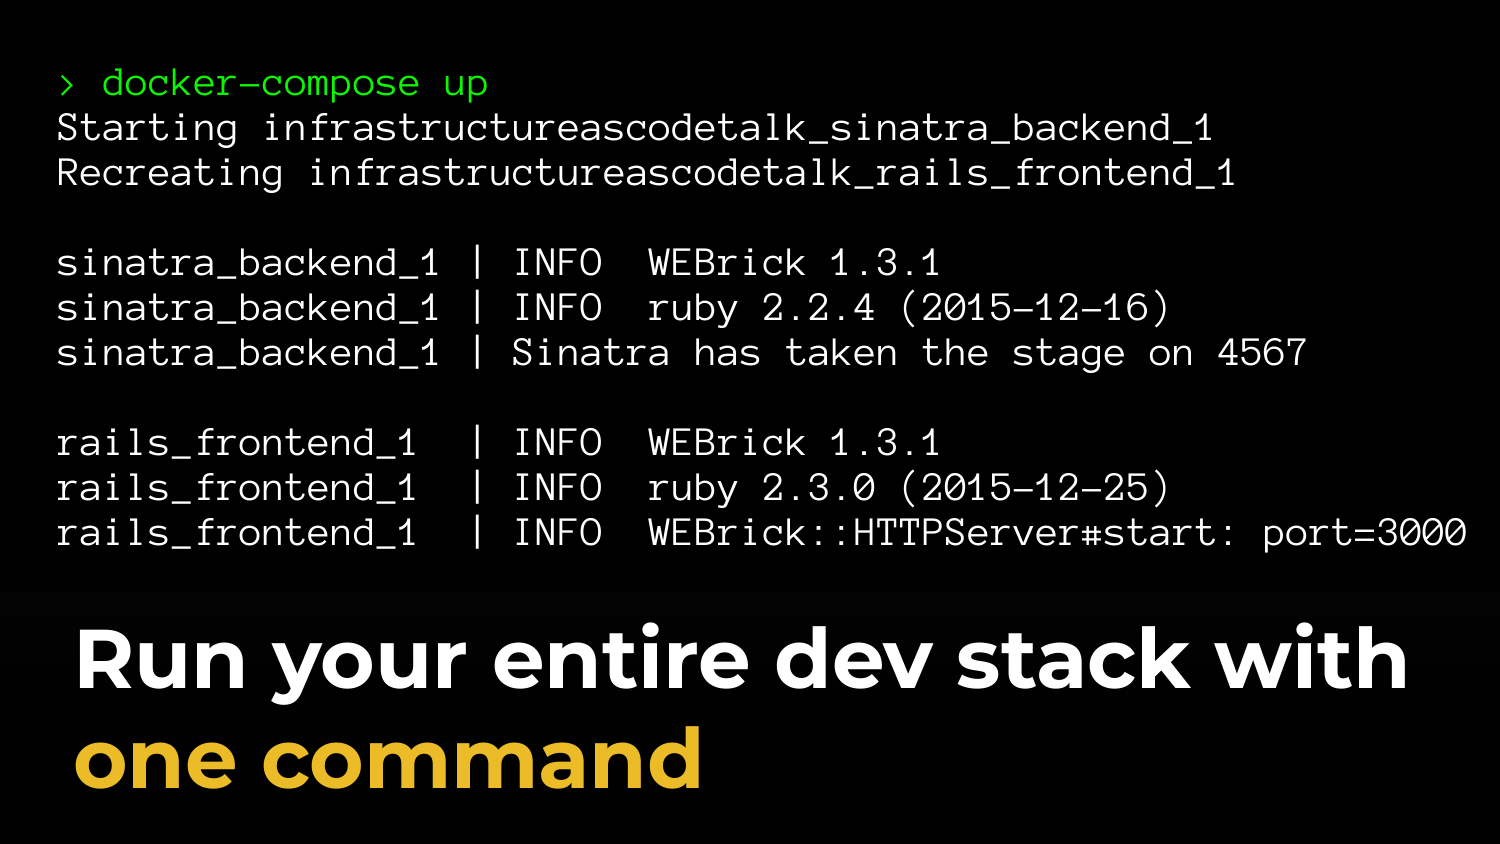

> docker-compose up
Starting infrastructureascodetalk_sinatra_backend_1
Recreating infrastructureascodetalk_rails_frontend_1

sinatra_backend_1 | INFO  WEBrick 1.3.1
sinatra_backend_1 | INFO  ruby 2.2.4 (2015-12-16)
sinatra_backend_1 | Sinatra has taken the stage on 4567

rails_frontend_1  | INFO  WEBrick 1.3.1
rails_frontend_1  | INFO  ruby 2.3.0 (2015-12-25)
rails_frontend_1  | INFO  WEBrick::HTTPServer#start: port=3000
Run your entire dev stack with one command